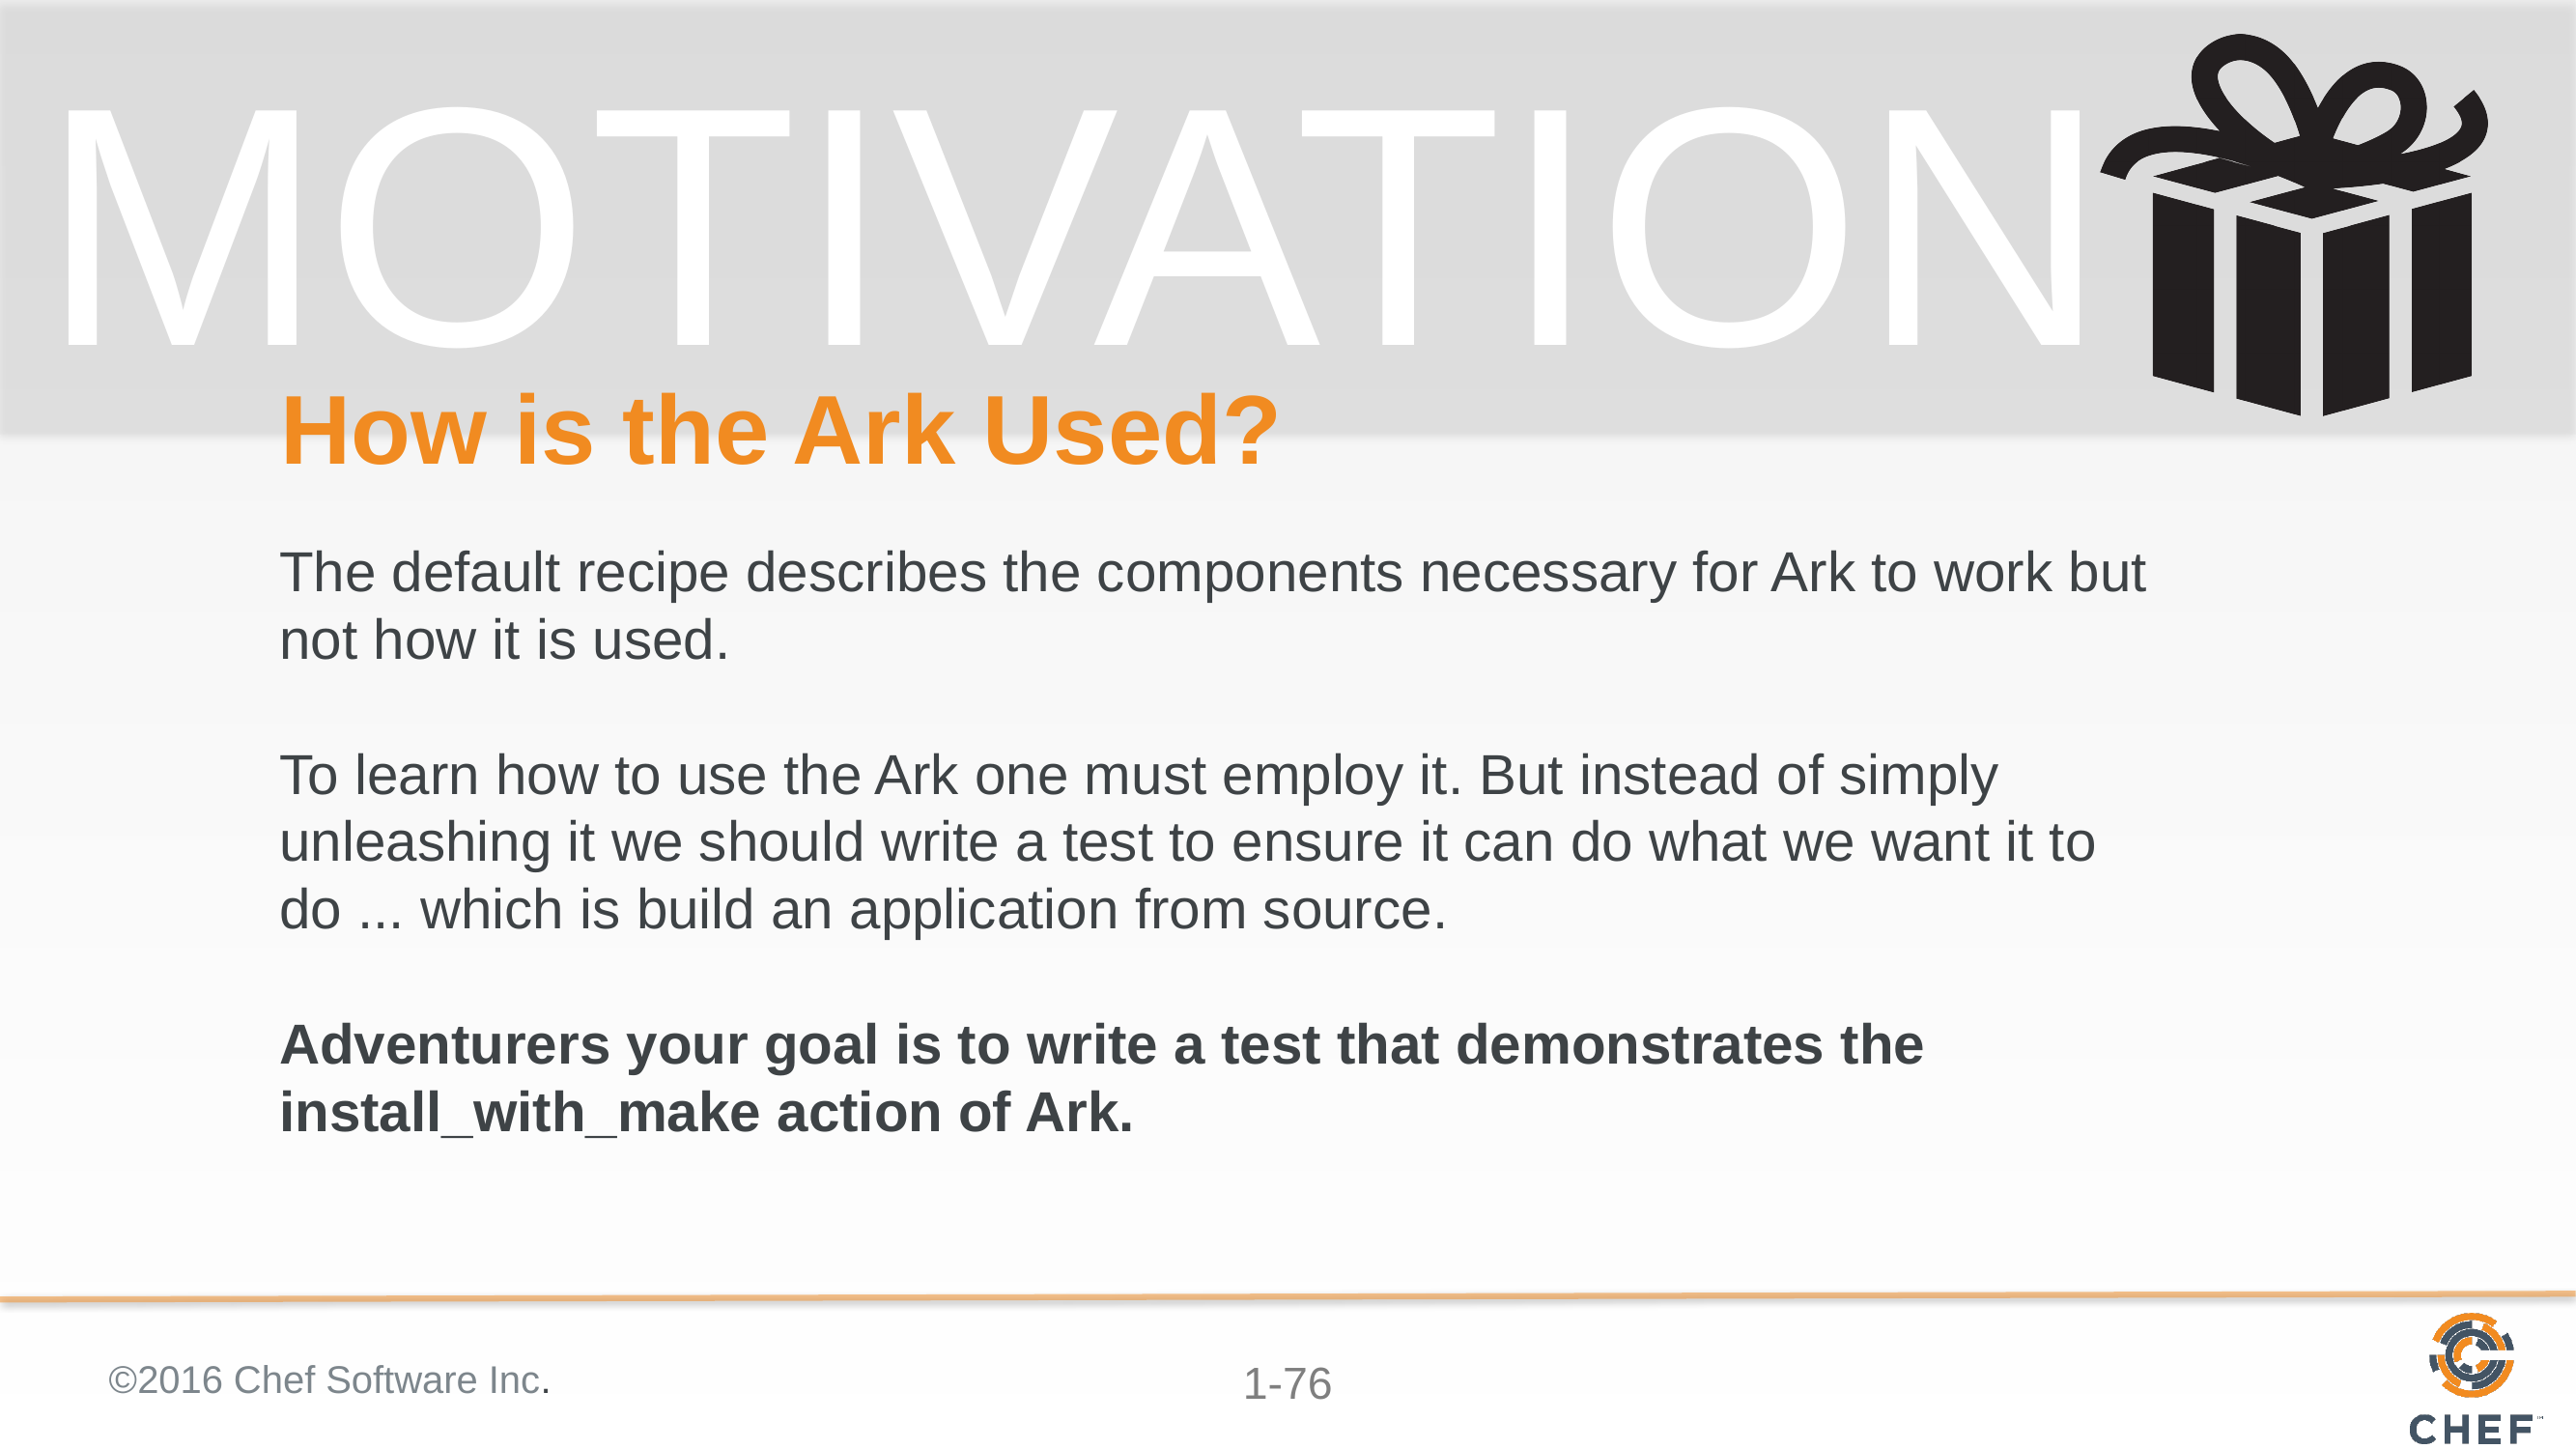

# How is the Ark Used?
The default recipe describes the components necessary for Ark to work but not how it is used.

To learn how to use the Ark one must employ it. But instead of simply unleashing it we should write a test to ensure it can do what we want it to do ... which is build an application from source.

Adventurers your goal is to write a test that demonstrates the install_with_make action of Ark.